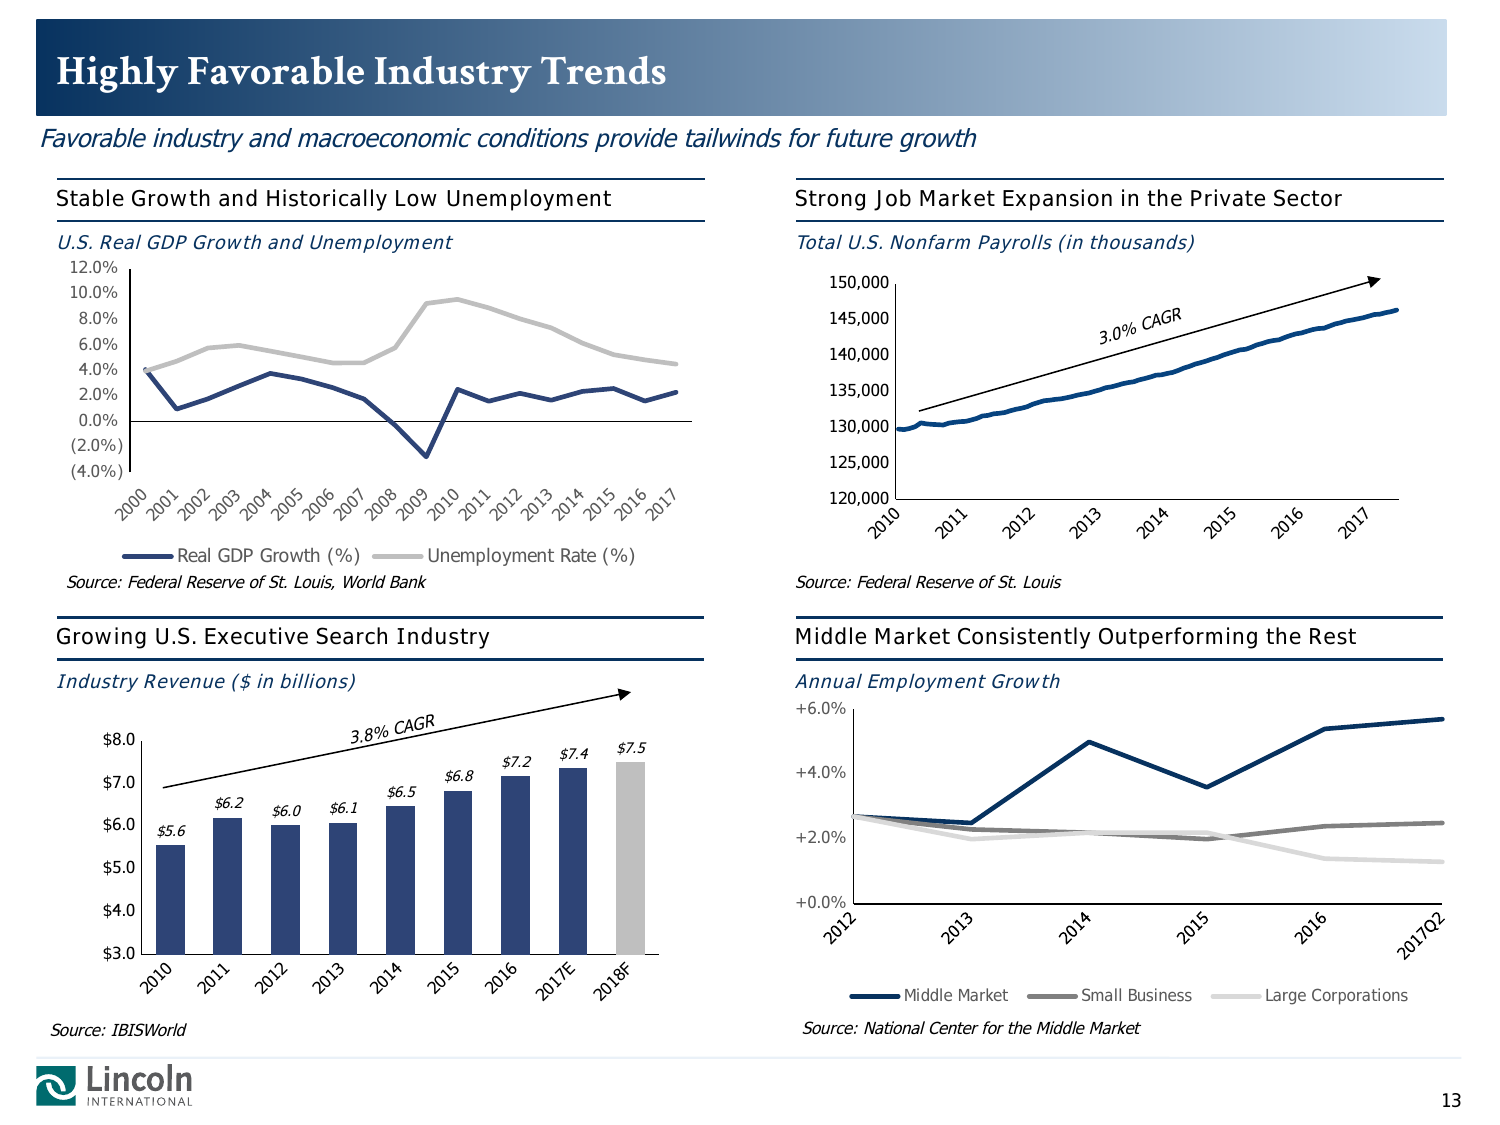

# Highly Favorable Industry Trends
Favorable industry and macroeconomic conditions provide tailwinds for future growth
| Stable Growth and Historically Low Unemployment |
| --- |
| Strong Job Market Expansion in the Private Sector |
| --- |
U.S. Real GDP Growth and Unemployment
Total U.S. Nonfarm Payrolls (in thousands)

### Chart

| Category | Real GDP Growth (%) | Unemployment Rate (%) |
|---|---|---|
| 2000 | 0.04092176448810662 | 0.03966666666666666 |
| 2001 | 0.009759818339321243 | 0.04741666666666666 |
| 2002 | 0.017861276874555188 | 0.05783333333333334 |
| 2003 | 0.028067759564809336 | 0.059916666666666674 |
| 2004 | 0.037857428496944436 | 0.05541666666666667 |
| 2005 | 0.03345216063348772 | 0.05083333333333333 |
| 2006 | 0.02666625826122001 | 0.04608333333333334 |
| 2007 | 0.01778570239652893 | 0.04616666666666667 |
| 2008 | -0.0029162145869395316 | 0.057999999999999996 |
| 2009 | -0.027755295741680754 | 0.09283333333333334 |
| 2010 | 0.025319206161631483 | 0.09608333333333333 |
| 2011 | 0.016014546724713908 | 0.08933333333333333 |
| 2012 | 0.02224030853857144 | 0.08075000000000002 |
| 2013 | 0.016773315299245296 | 0.07366666666666667 |
| 2014 | 0.023704576714638676 | 0.06166666666666667 |
| 2015 | 0.02596148040509732 | 0.052583333333333336 |
| 2016 | 0.016156560601518207 | 0.048499999999999995 |
| 2017 | 0.023 | 0.04516666666666667 |

### Chart

| Category |  |
|---|---|
| 2010 | 129801.0 |
|  | 129733.0 |
|  | 129897.0 |
|  | 130140.0 |
|  | 130664.0 |
|  | 130527.0 |
|  | 130459.0 |
|  | 130423.0 |
|  | 130371.0 |
|  | 130633.0 |
|  | 130752.0 |
|  | 130839.0 |
| 2011 | 130882.0 |
|  | 131071.0 |
|  | 131296.0 |
|  | 131642.0 |
|  | 131719.0 |
|  | 131944.0 |
|  | 132013.0 |
|  | 132123.0 |
|  | 132371.0 |
|  | 132580.0 |
|  | 132721.0 |
|  | 132930.0 |
| 2012 | 133288.0 |
|  | 133525.0 |
|  | 133758.0 |
|  | 133836.0 |
|  | 133951.0 |
|  | 134027.0 |
|  | 134170.0 |
|  | 134347.0 |
|  | 134550.0 |
|  | 134696.0 |
|  | 134828.0 |
|  | 135072.0 |
| 2013 | 135283.0 |
|  | 135569.0 |
|  | 135699.0 |
|  | 135896.0 |
|  | 136122.0 |
|  | 136284.0 |
|  | 136406.0 |
|  | 136667.0 |
|  | 136857.0 |
|  | 137069.0 |
|  | 137327.0 |
|  | 137374.0 |
| 2014 | 137564.0 |
|  | 137715.0 |
|  | 137987.0 |
|  | 138316.0 |
|  | 138562.0 |
|  | 138866.0 |
|  | 139068.0 |
|  | 139298.0 |
|  | 139578.0 |
|  | 139805.0 |
|  | 140117.0 |
|  | 140372.0 |
| 2015 | 140606.0 |
|  | 140844.0 |
|  | 140930.0 |
|  | 141192.0 |
|  | 141536.0 |
|  | 141742.0 |
|  | 141996.0 |
|  | 142153.0 |
|  | 142253.0 |
|  | 142574.0 |
|  | 142846.0 |
|  | 143085.0 |
| 2016 | 143211.0 |
|  | 143448.0 |
|  | 143673.0 |
|  | 143826.0 |
|  | 143869.0 |
|  | 144166.0 |
|  | 144457.0 |
|  | 144633.0 |
|  | 144882.0 |
|  | 145006.0 |
|  | 145170.0 |
|  | 145325.0 |
| 2017 | 145541.0 |
3.0% CAGR
Source: Federal Reserve of St. Louis, World Bank
Source: Federal Reserve of St. Louis
| Growing U.S. Executive Search Industry |
| --- |
| Middle Market Consistently Outperforming the Rest |
| --- |
Industry Revenue ($ in billions)
Annual Employment Growth

### Chart

| Category | Middle Market | Small Business | Large Corporations |
|---|---|---|---|
| 2012 | 0.027 | 0.027 | 0.027 |
| 2013 | 0.025 | 0.023 | 0.02 |
| 2014 | 0.05 | 0.022 | 0.022 |
| 2015 | 0.036 | 0.02 | 0.022 |
| 2016 | 0.054 | 0.024 | 0.014 |
| 2017Q2 | 0.057 | 0.025 | 0.013 |
Source: National Center for the Middle Market
3.8% CAGR

### Chart

| Category |  |
|---|---|
| 2010 | 5.5563 |
| 2011 | 6.1917 |
| 2012 | 6.017399999999999 |
| 2013 | 6.084899999999999 |
| 2014 | 6.4712 |
| 2015 | 6.8335 |
| 2016 | 7.161899999999999 |
| 2017E | 7.354100000000001 |
| 2018F | 7.4905 |
Source: IBISWorld

13